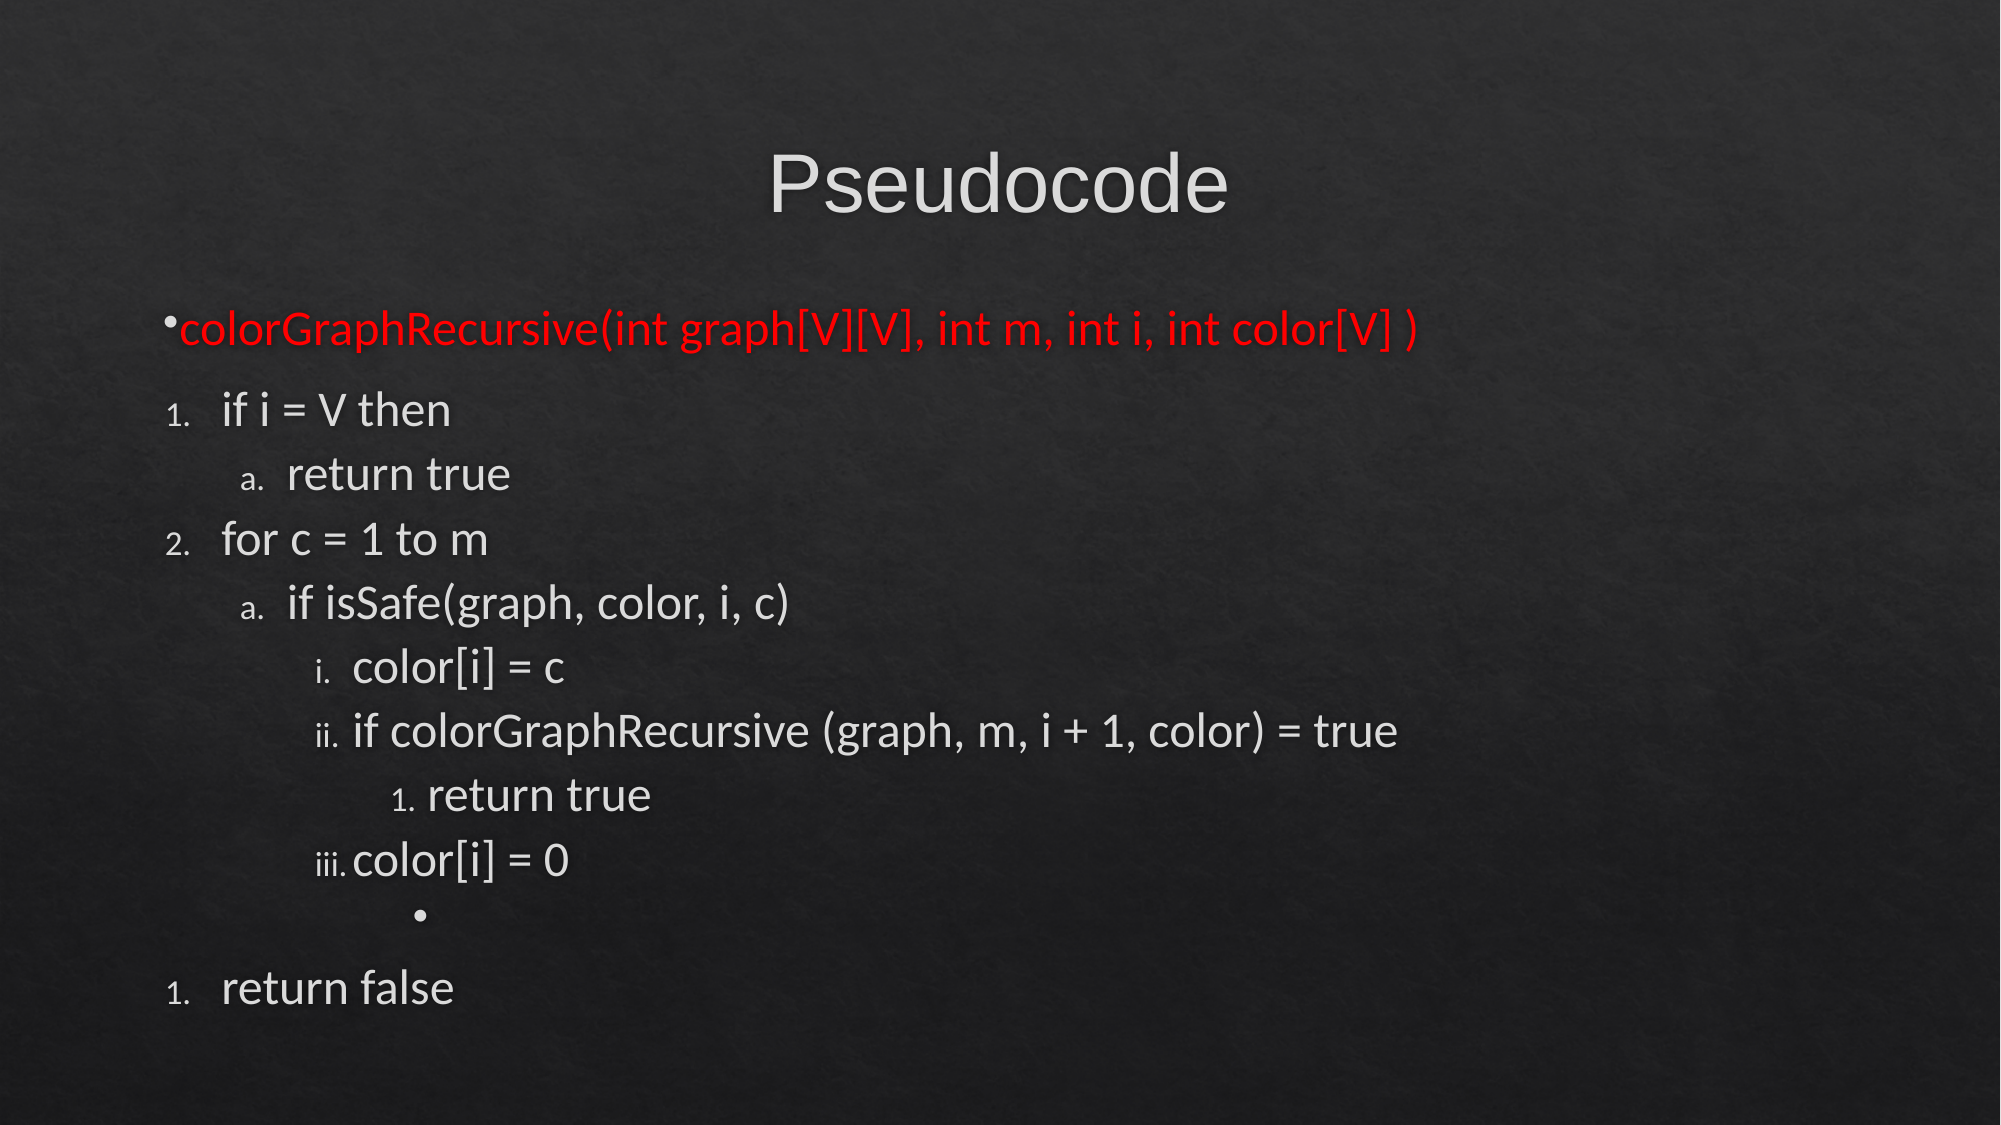

# Pseudocode
colorGraphRecursive(int graph[V][V], int m, int i, int color[V] )
if i = V then
return true
for c = 1 to m
if isSafe(graph, color, i, c)
color[i] = c
if colorGraphRecursive (graph, m, i + 1, color) = true
return true
color[i] = 0

return false